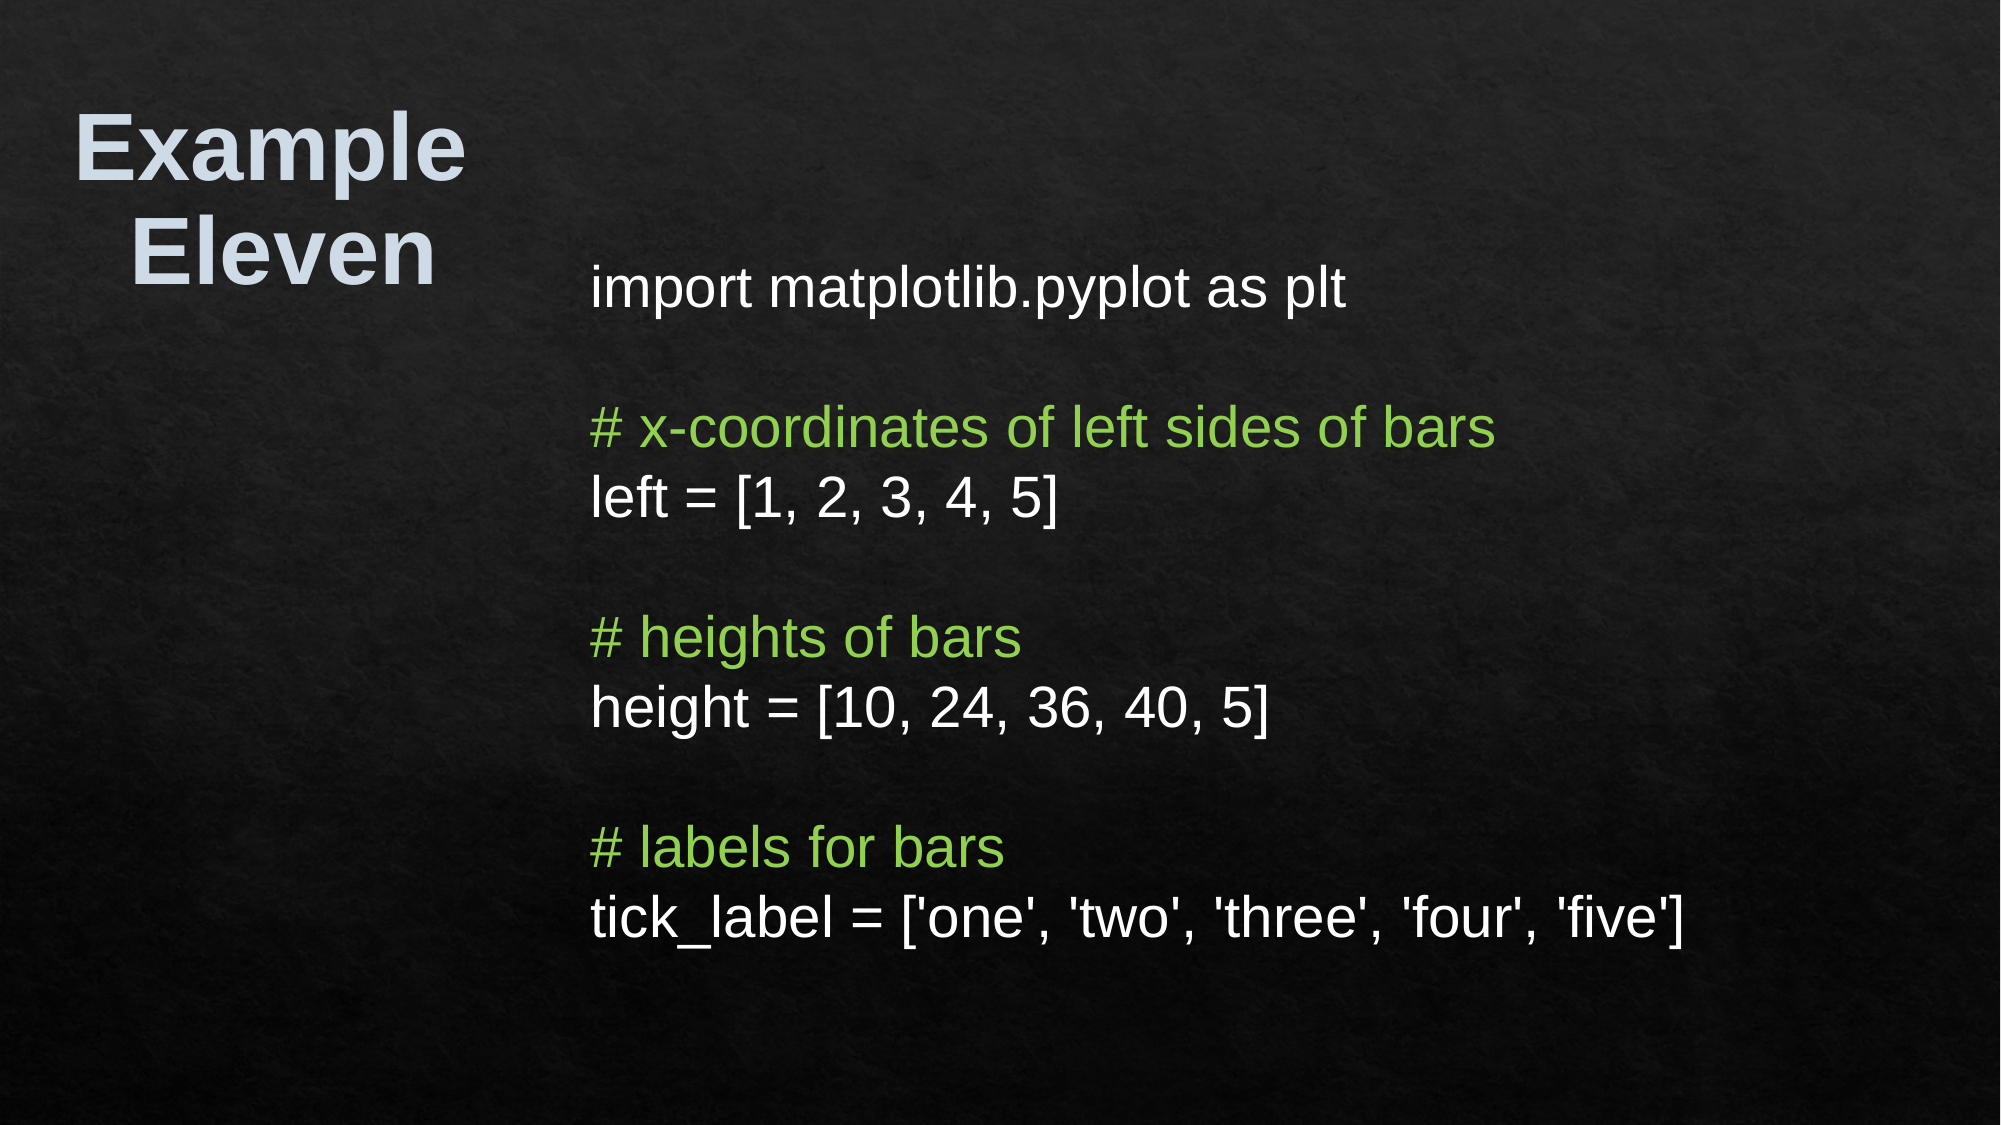

Example
Eleven
import matplotlib.pyplot as plt

# x-coordinates of left sides of bars
left = [1, 2, 3, 4, 5]

# heights of bars
height = [10, 24, 36, 40, 5]

# labels for bars
tick_label = ['one', 'two', 'three', 'four', 'five']